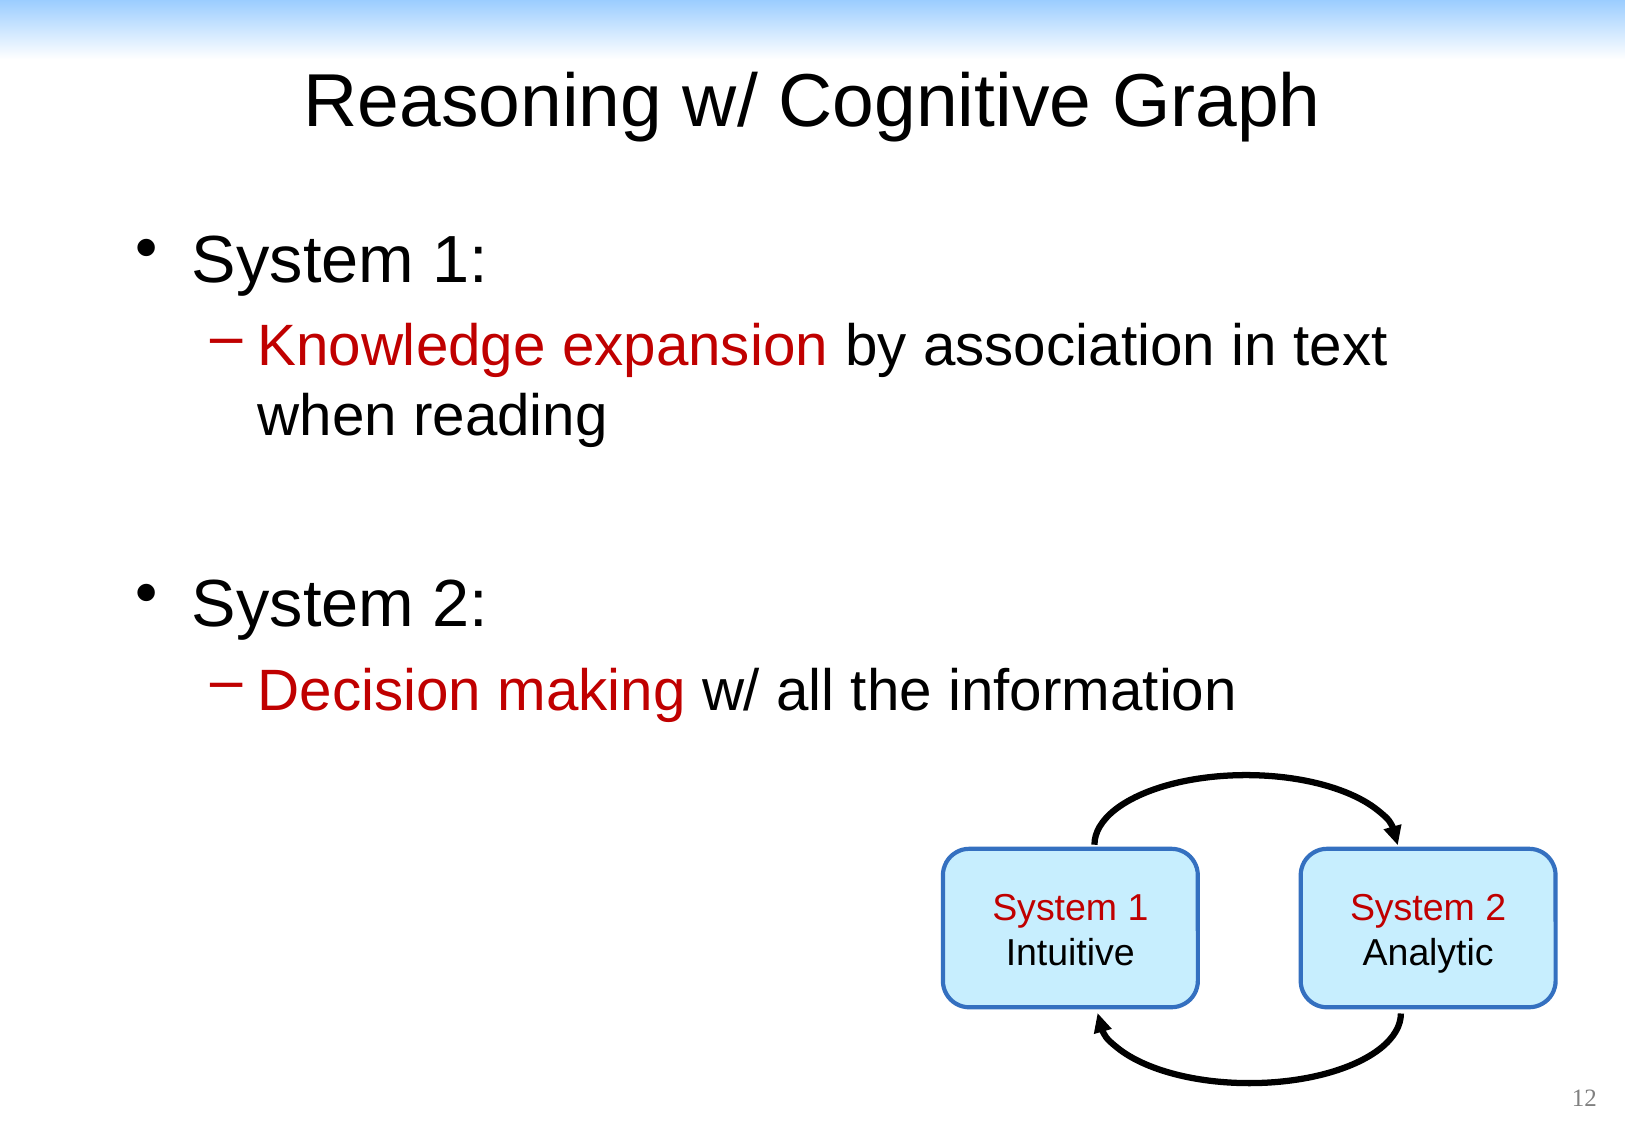

# Reasoning w/ Cognitive Graph
System 1:
Knowledge expansion by association in text when reading

System 2:
Decision making w/ all the information

System 1
Intuitive
System 2
Analytic